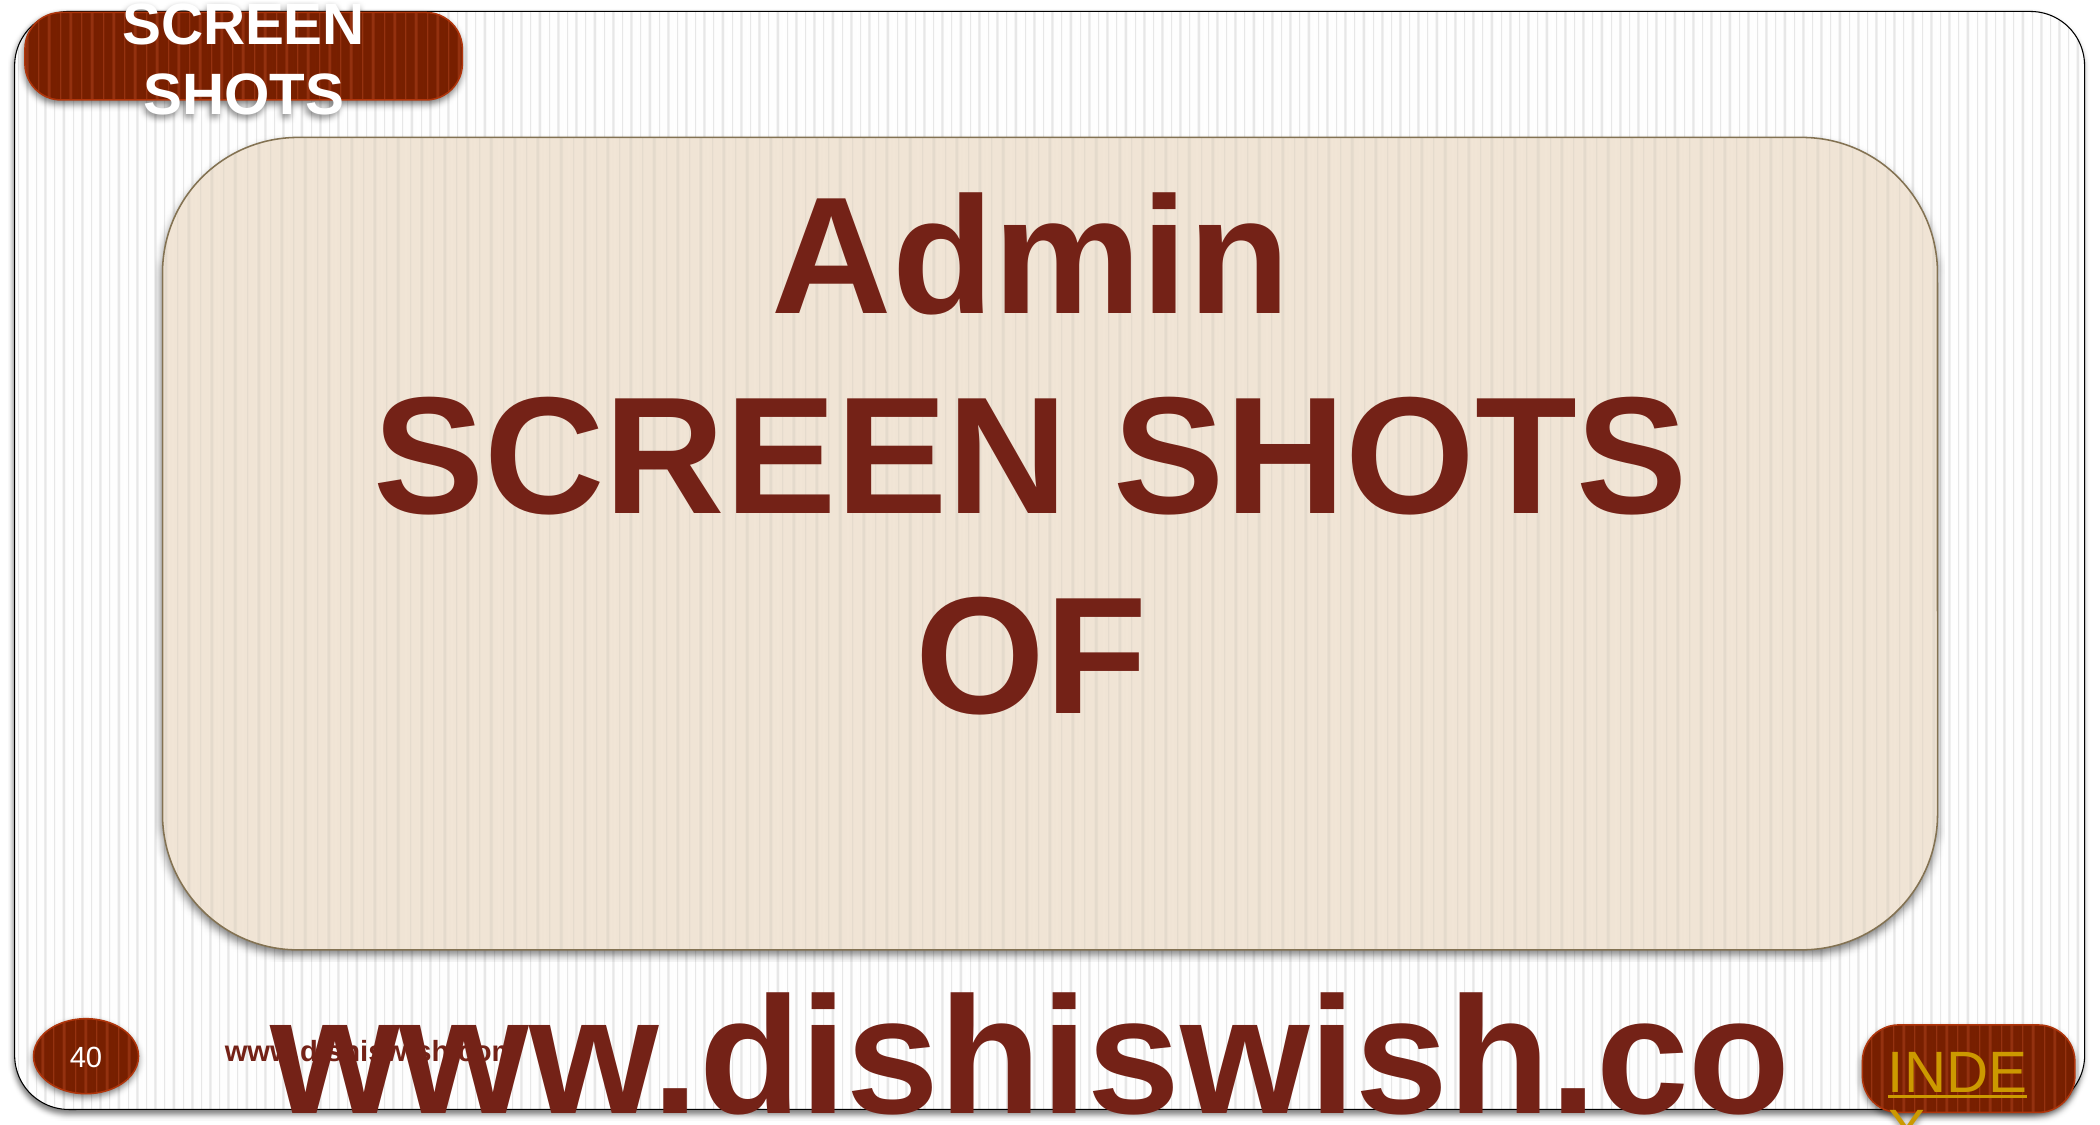

SCREEN SHOTS

Admin
SCREEN SHOTS
 OF
 www.dishiswish.com
www.dishiswish.com

40
INDEX